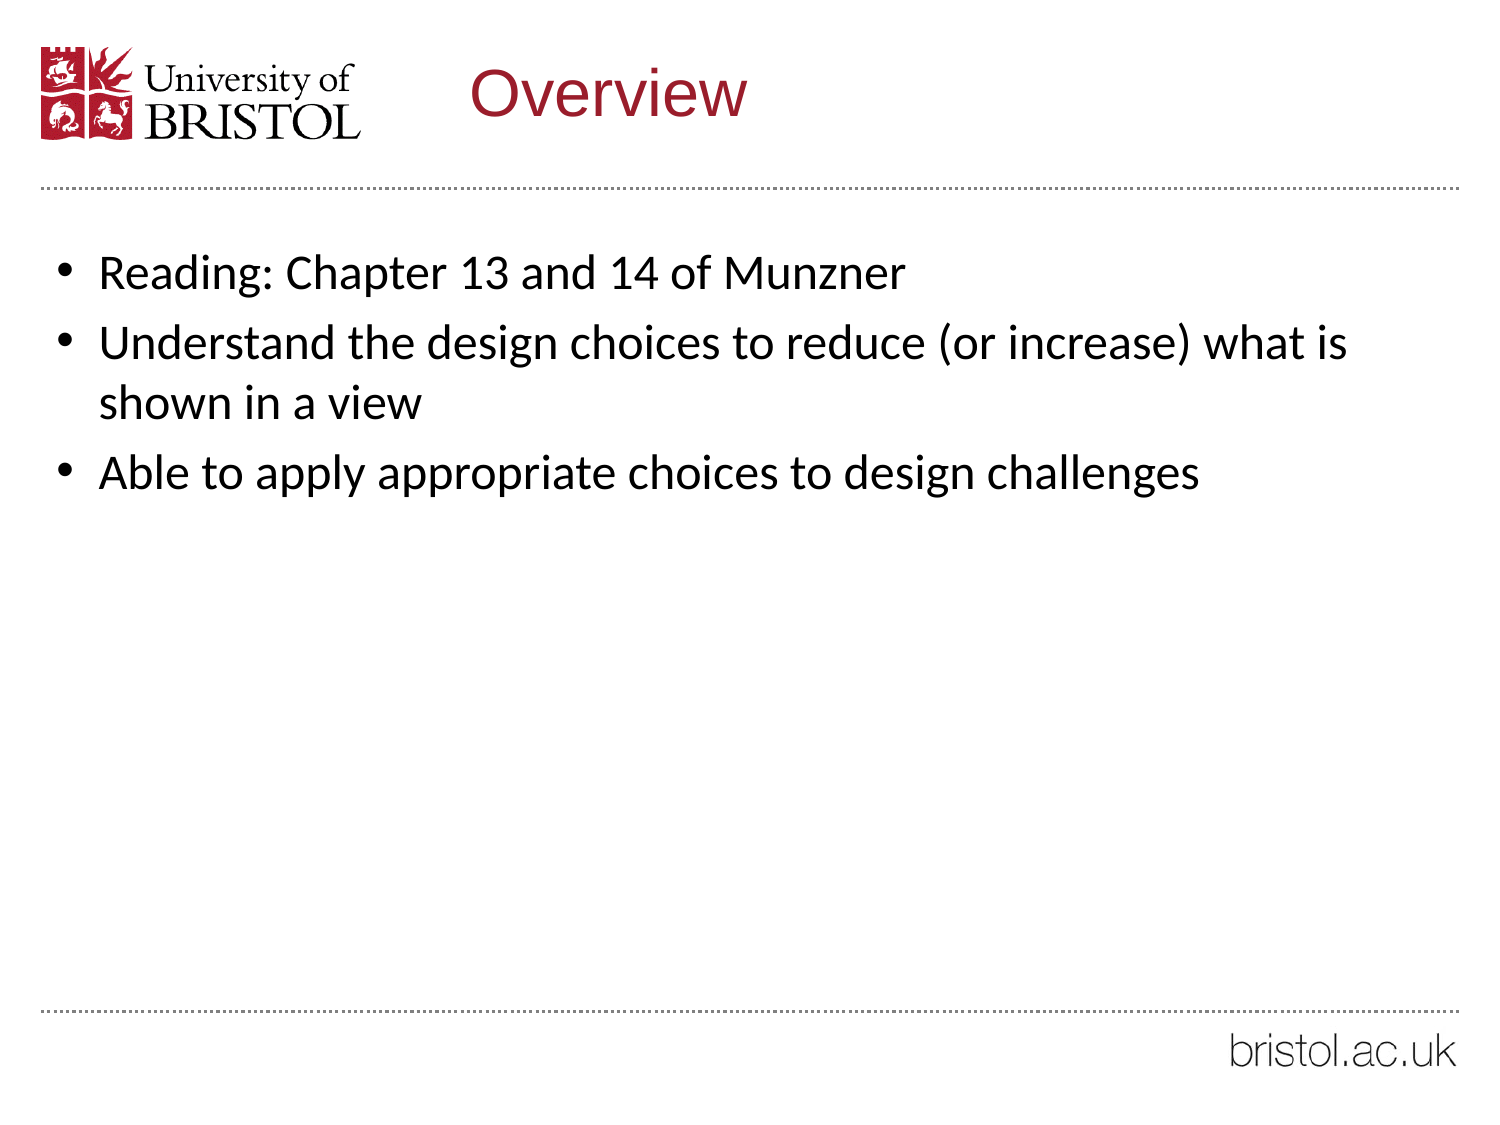

# Overview
Reading: Chapter 13 and 14 of Munzner
Understand the design choices to reduce (or increase) what is shown in a view
Able to apply appropriate choices to design challenges